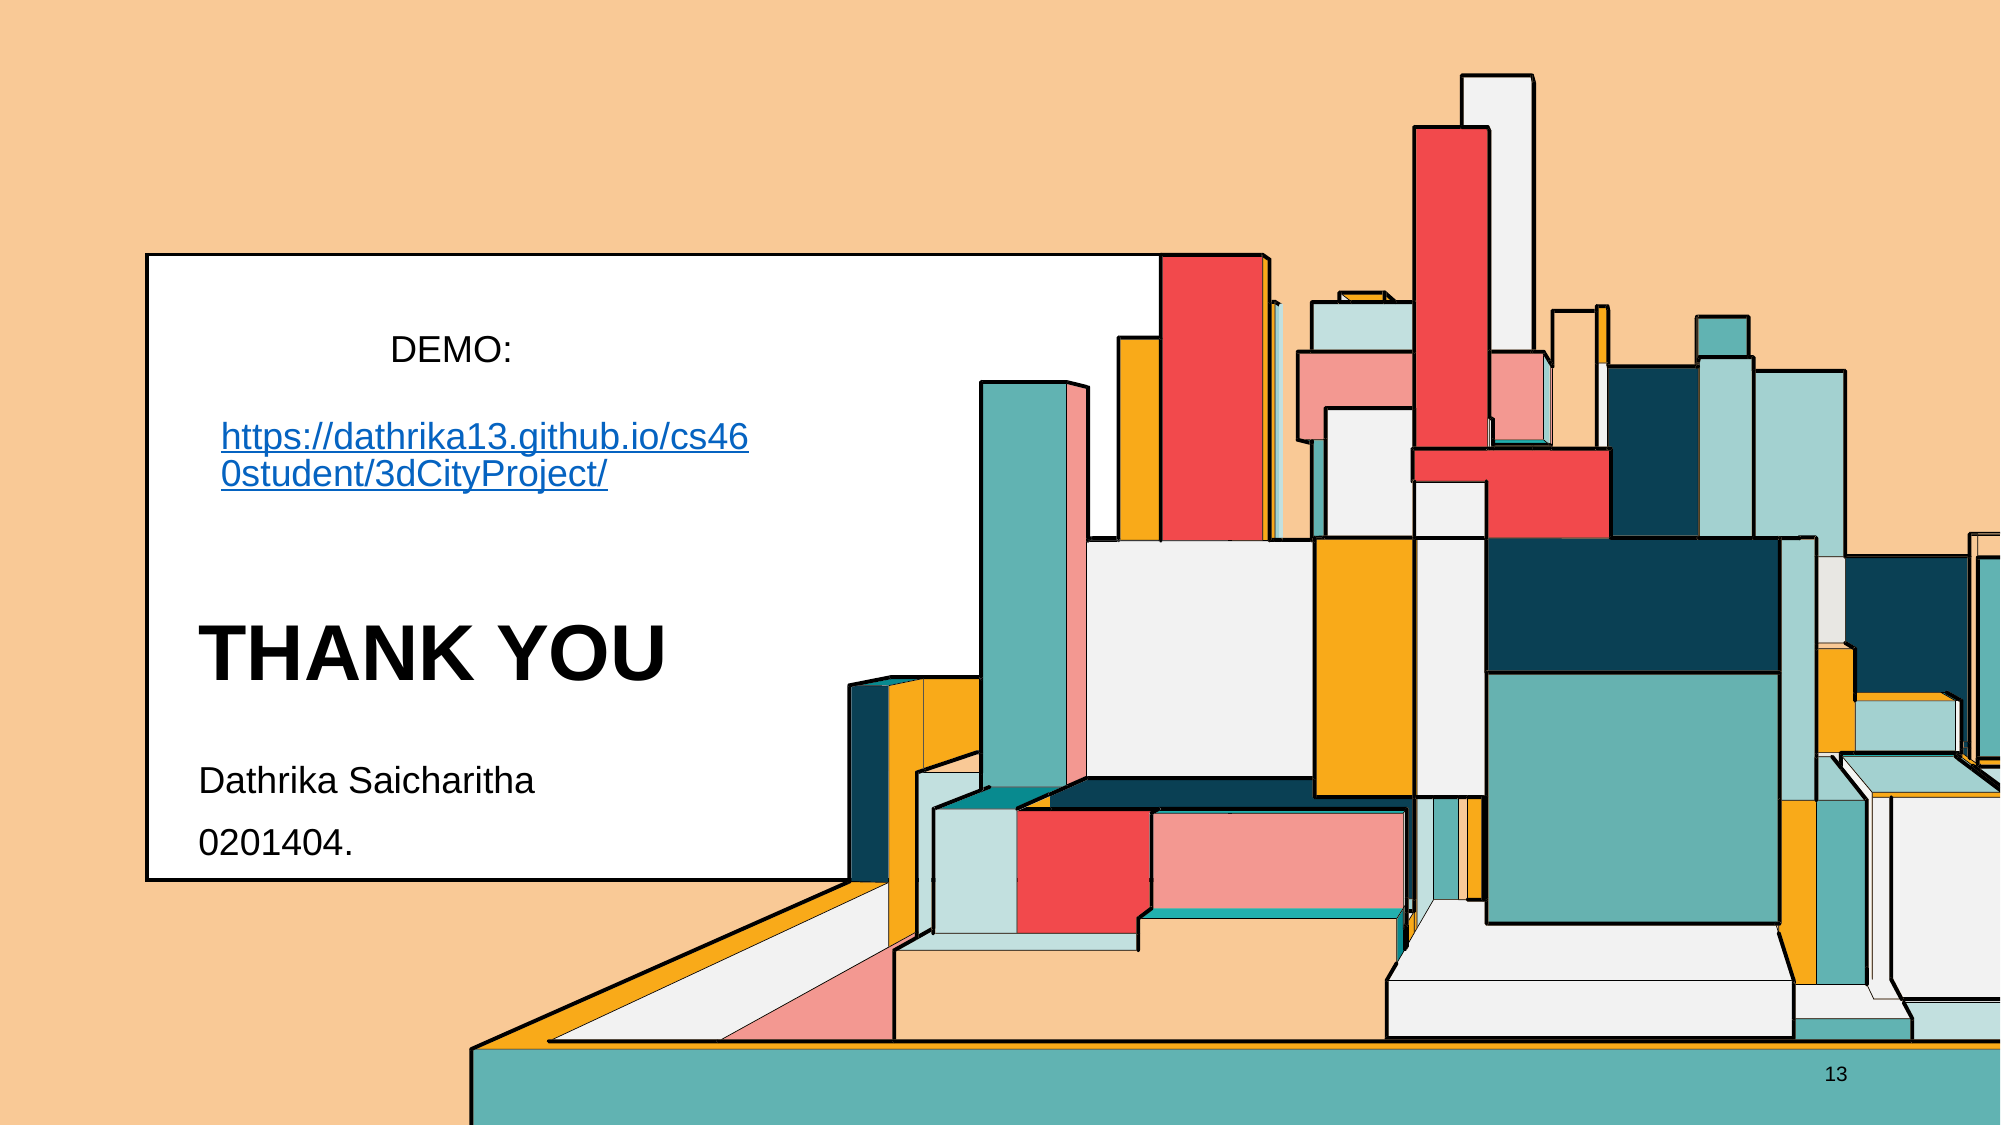

DEMO:
https://dathrika13.github.io/cs460student/3dCityProject/
# THANK YOU
Dathrika Saicharitha
0201404.
13